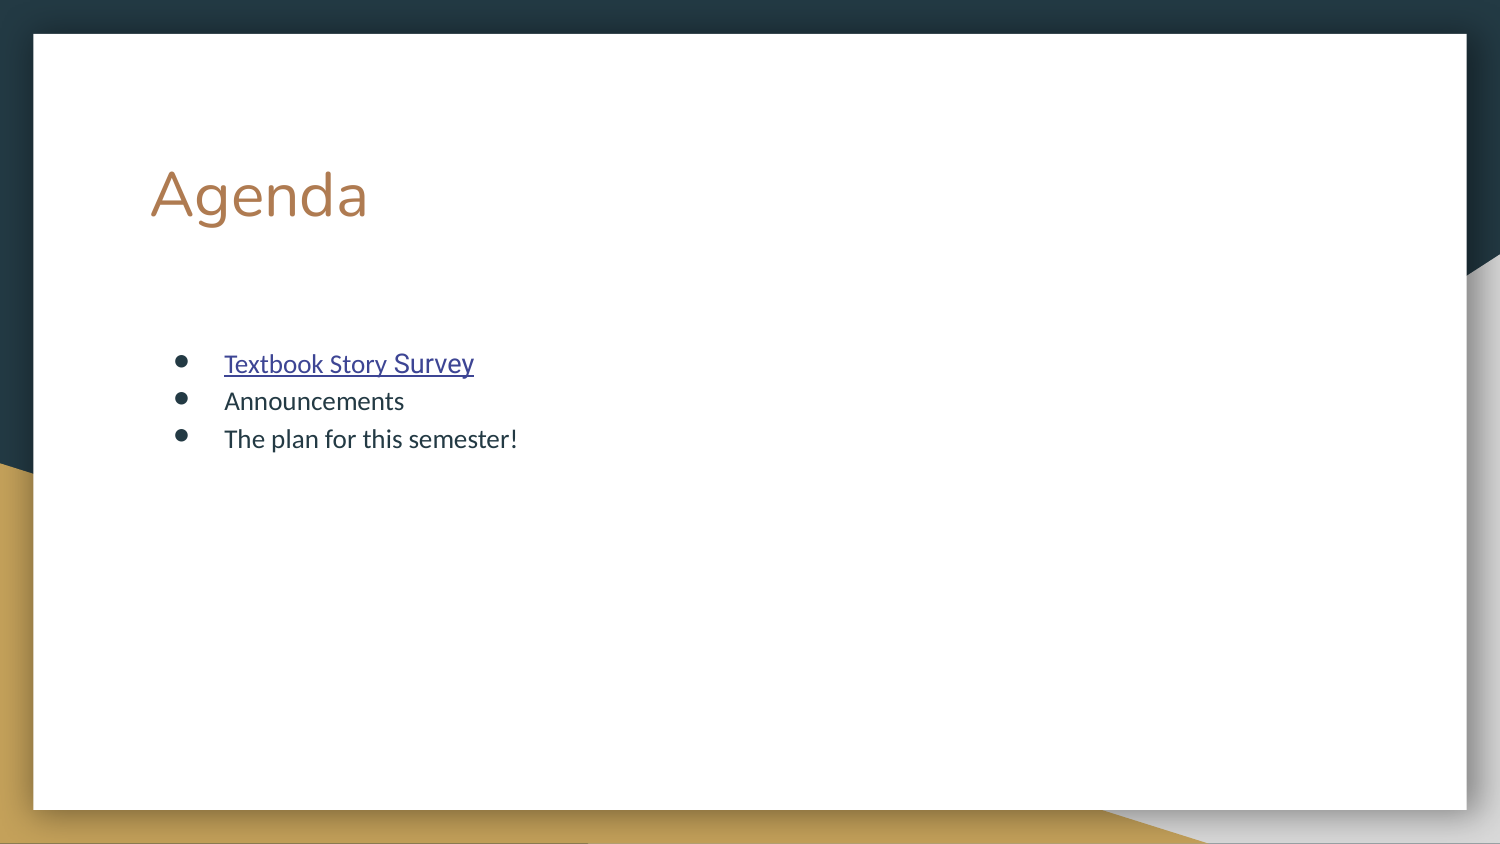

# Agenda
Textbook Story Survey
Announcements
The plan for this semester!